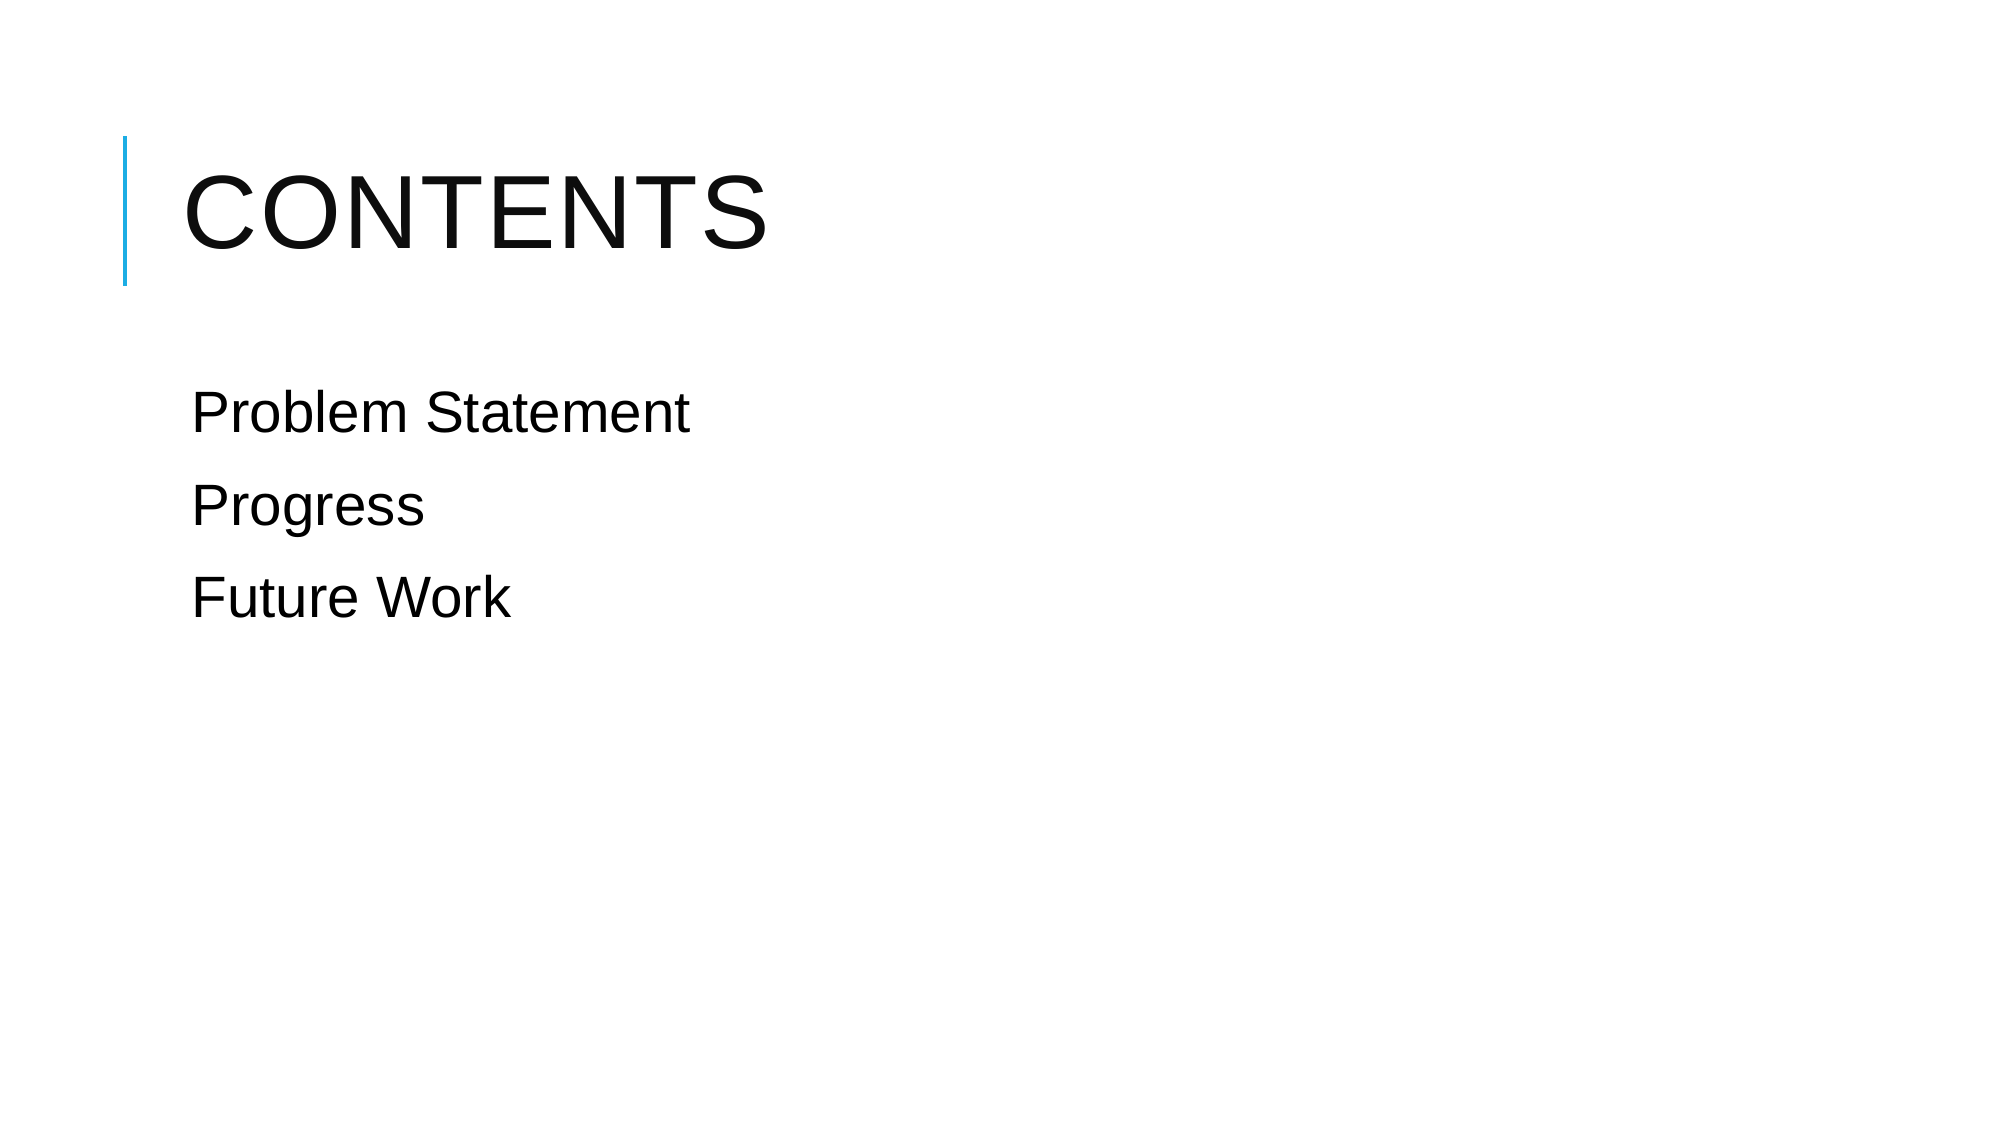

# Contents
Problem Statement
Progress
Future Work